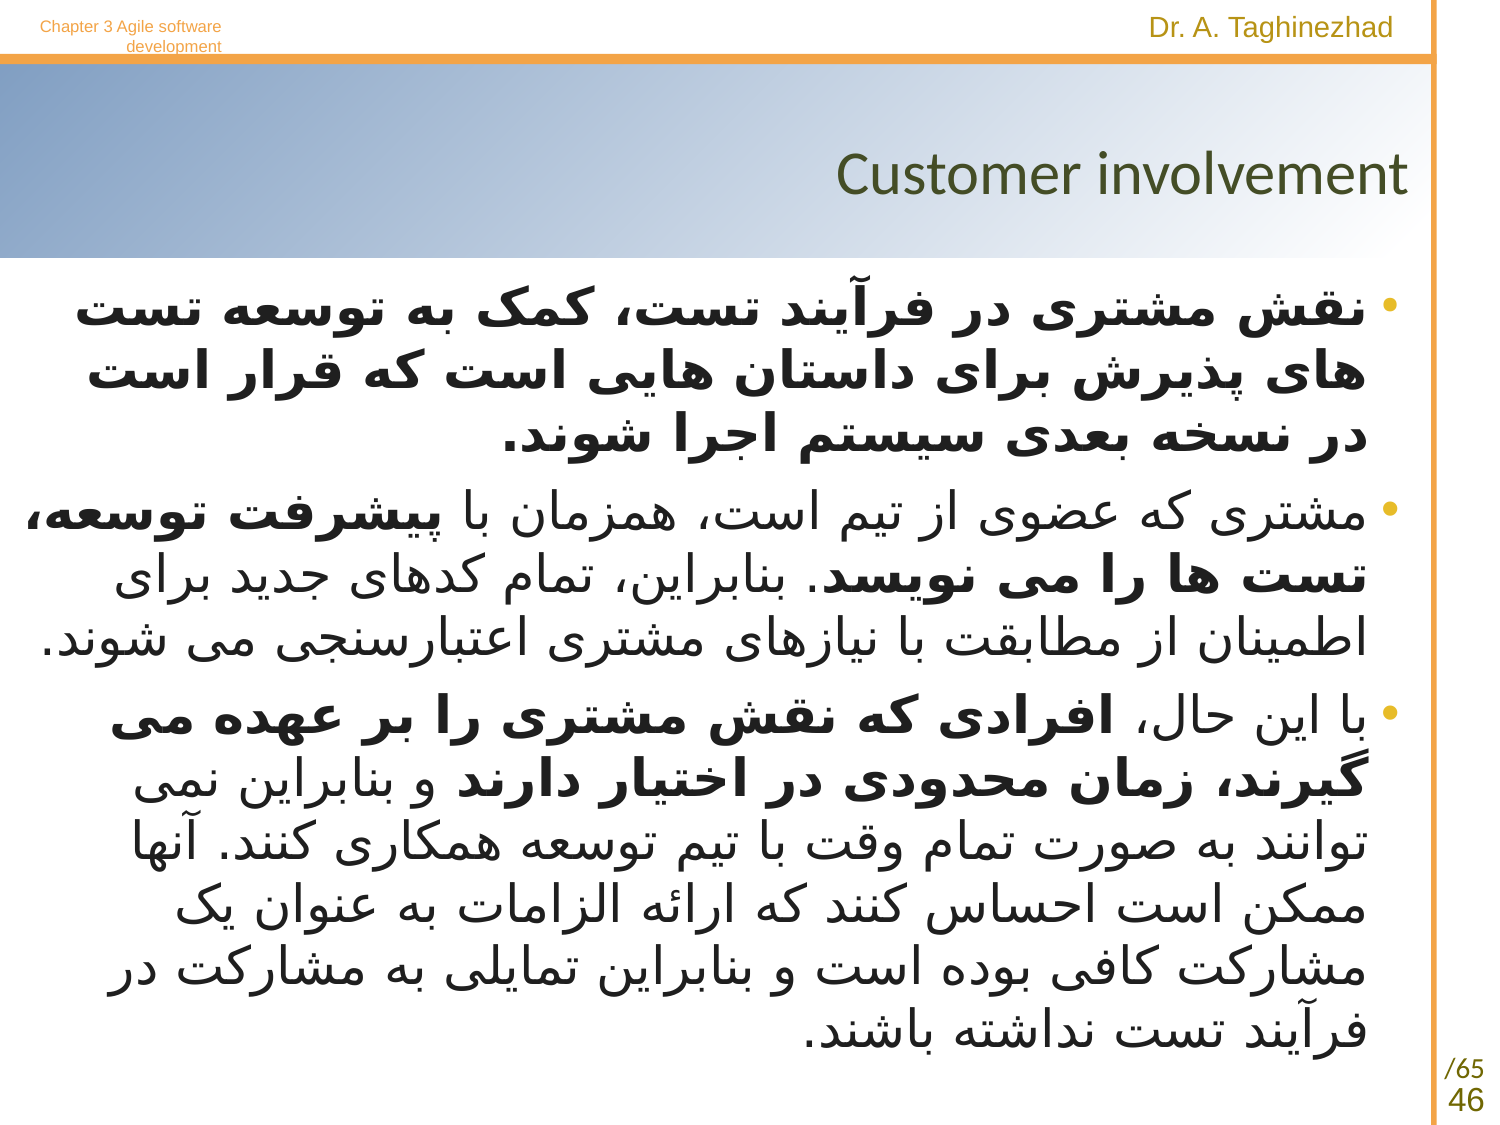

Chapter 3 Agile software development
# Customer involvement
نقش مشتری در فرآیند تست، کمک به توسعه تست های پذیرش برای داستان هایی است که قرار است در نسخه بعدی سیستم اجرا شوند.
مشتری که عضوی از تیم است، همزمان با پیشرفت توسعه، تست ها را می نویسد. بنابراین، تمام کدهای جدید برای اطمینان از مطابقت با نیازهای مشتری اعتبارسنجی می شوند.
با این حال، افرادی که نقش مشتری را بر عهده می گیرند، زمان محدودی در اختیار دارند و بنابراین نمی توانند به صورت تمام وقت با تیم توسعه همکاری کنند. آنها ممکن است احساس کنند که ارائه الزامات به عنوان یک مشارکت کافی بوده است و بنابراین تمایلی به مشارکت در فرآیند تست نداشته باشند.
46